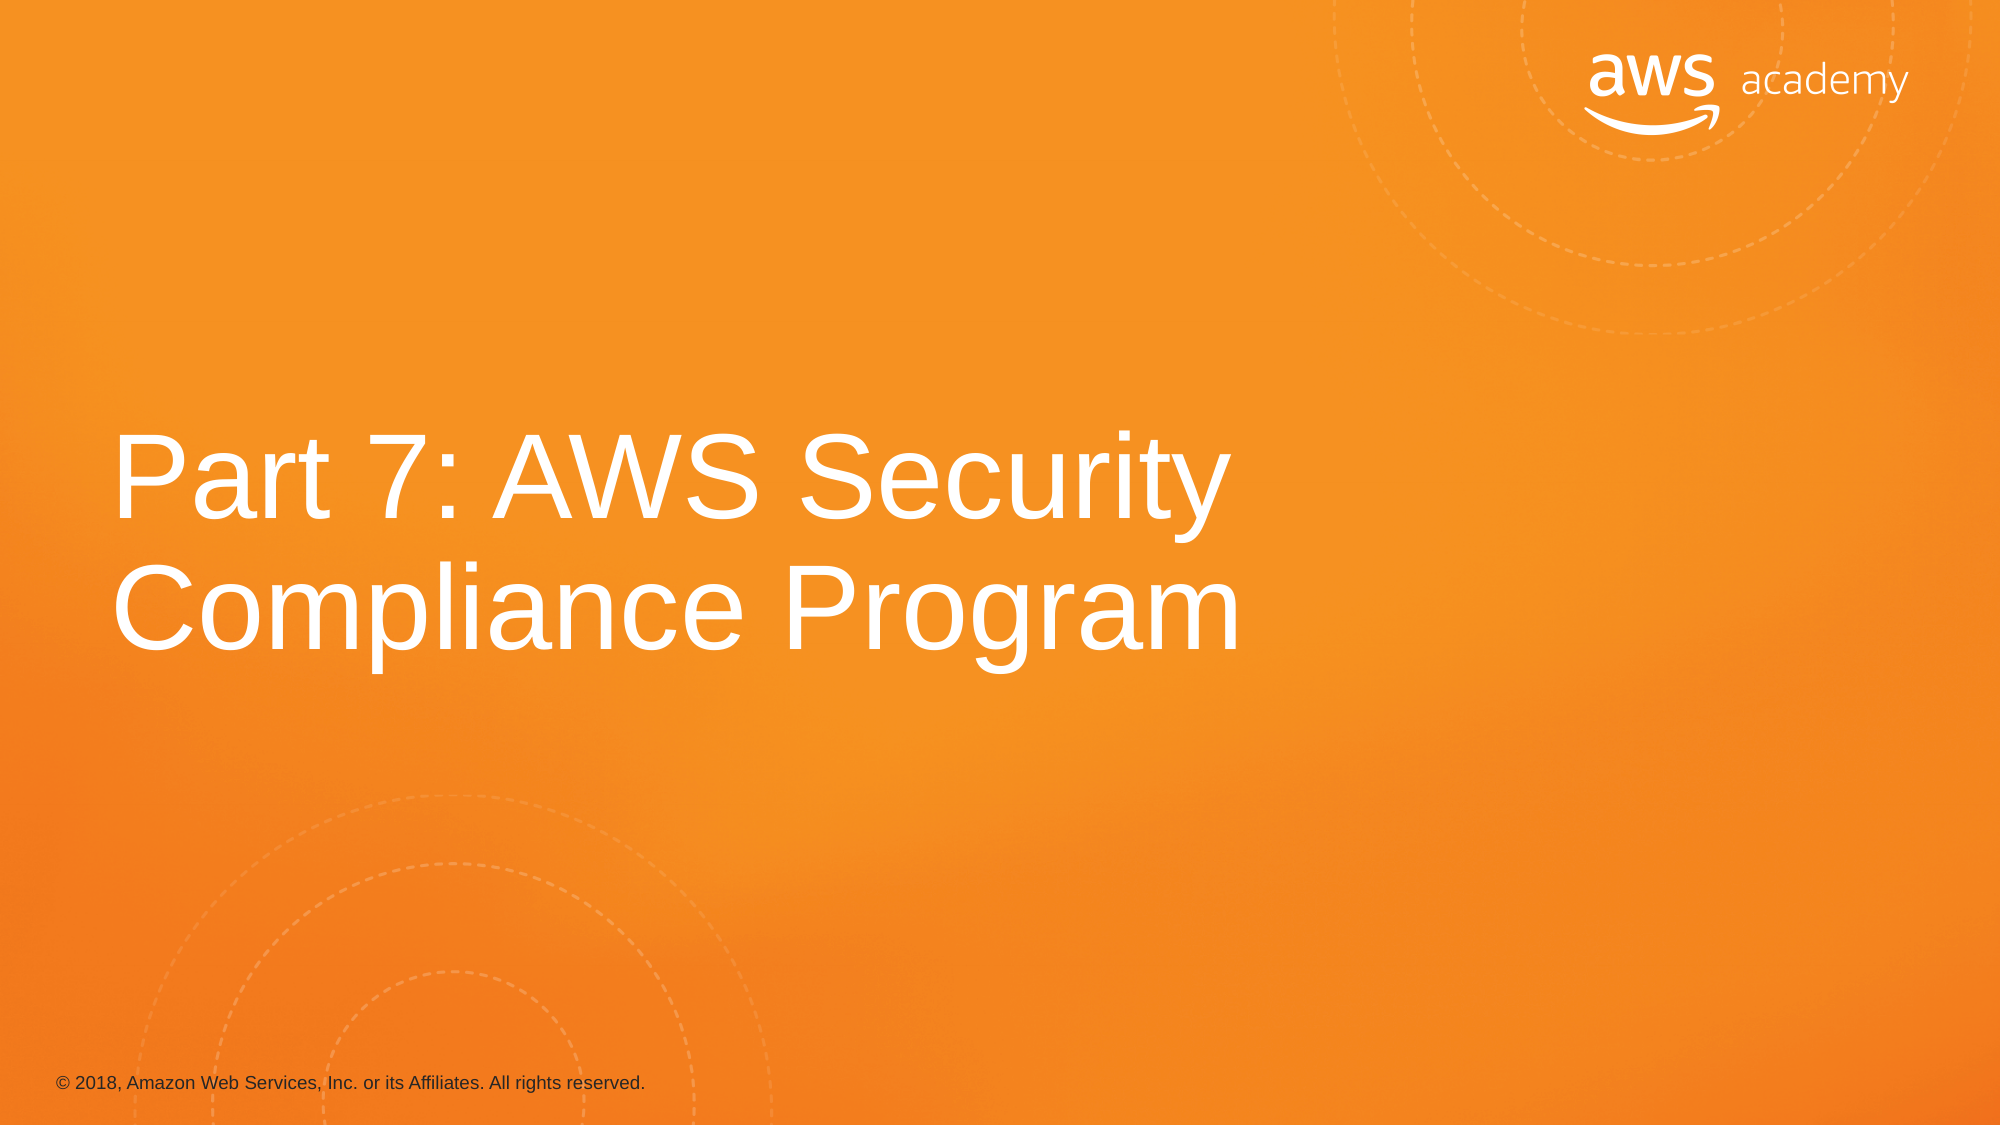

# Part 7: AWS Security Compliance Program